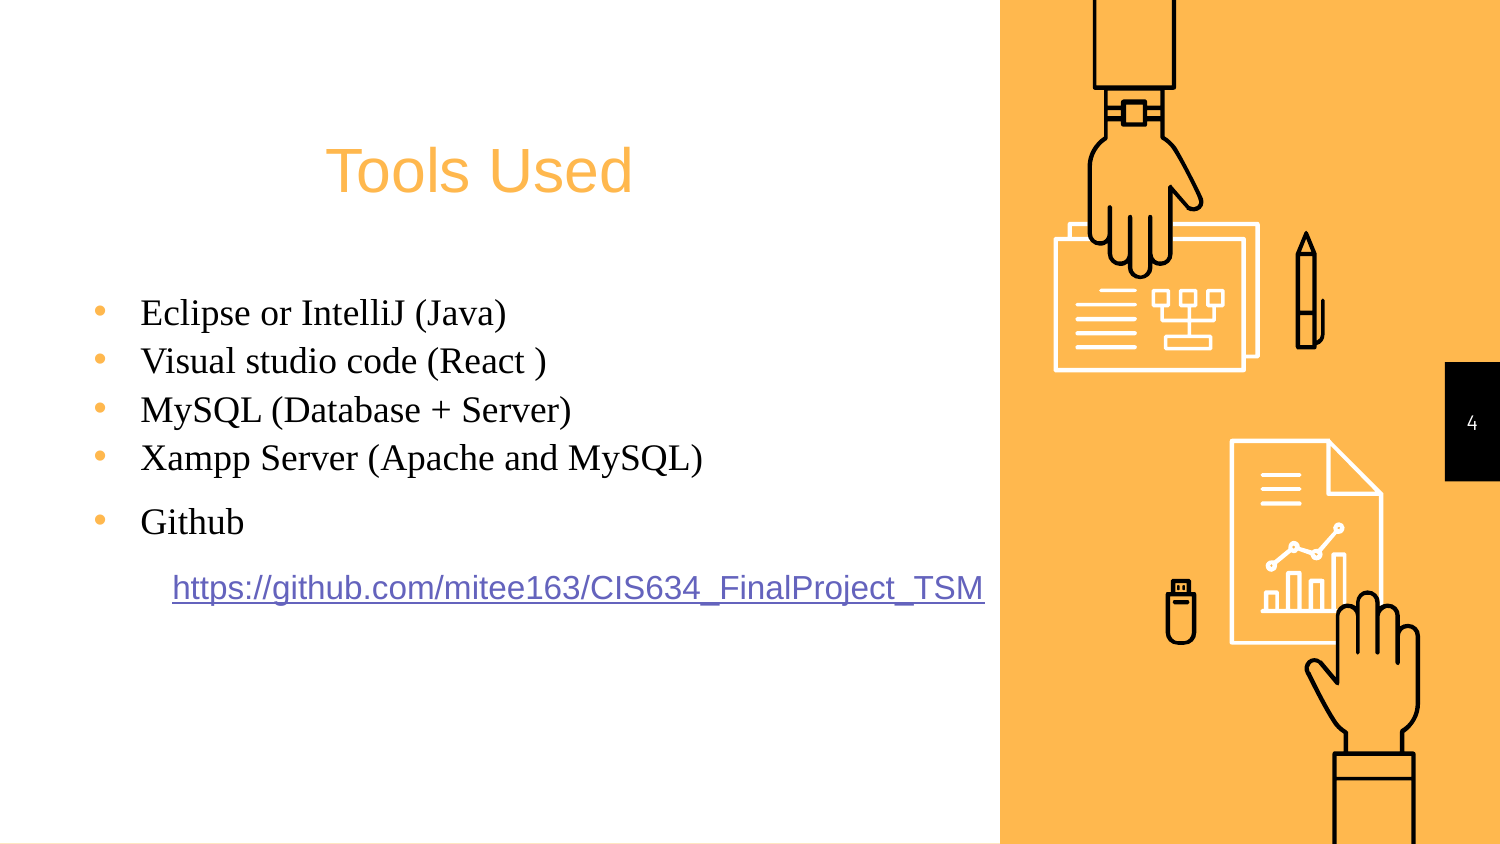

# Tools Used
Eclipse or IntelliJ (Java)
Visual studio code (React )
MySQL (Database + Server)
Xampp Server (Apache and MySQL)
Github

4
https://github.com/mitee163/CIS634_FinalProject_TSM